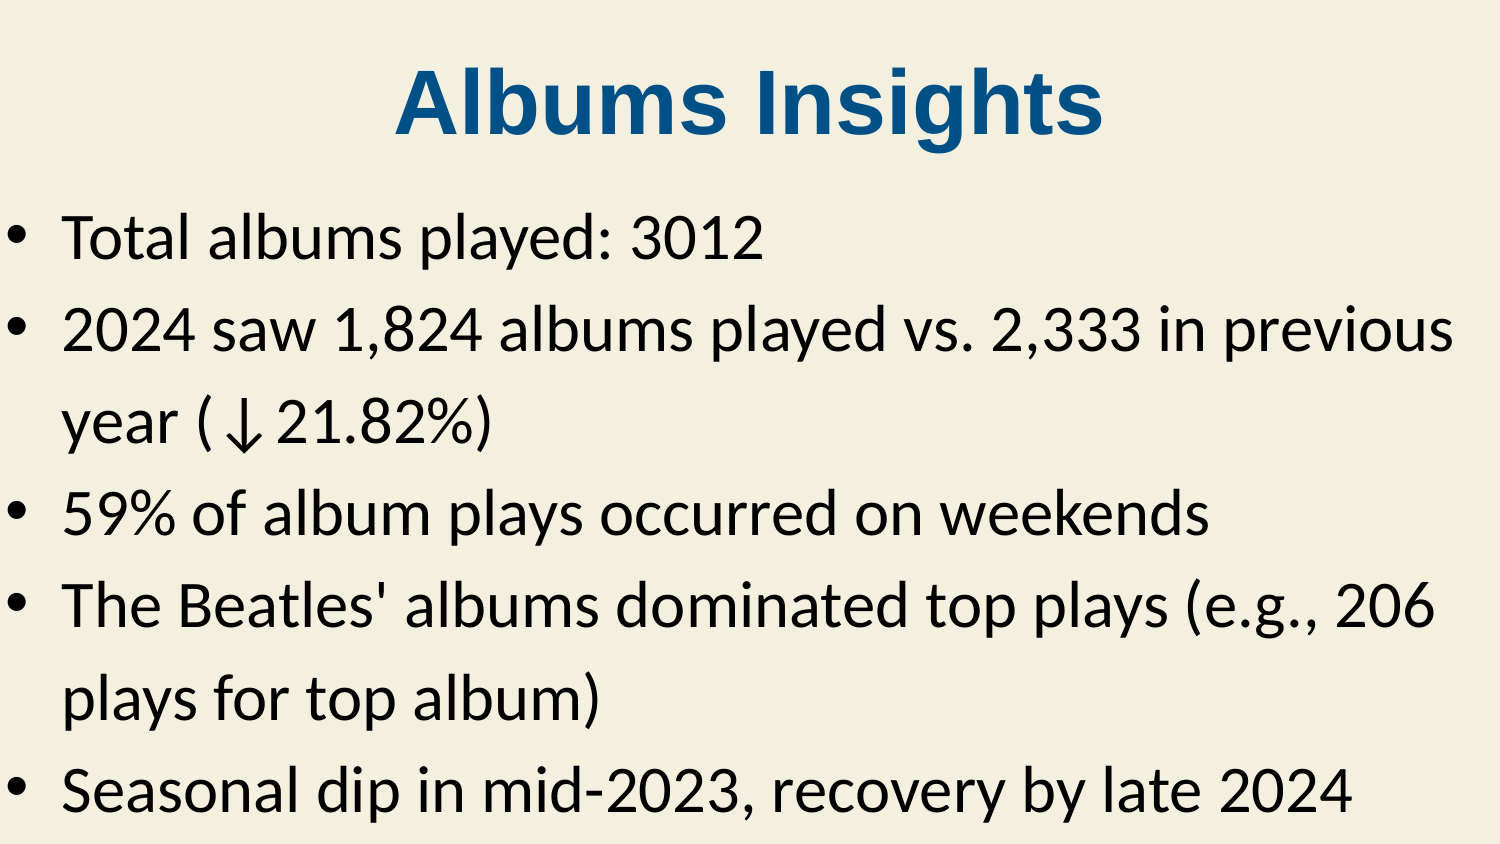

Albums Insights
Total albums played: 3012
2024 saw 1,824 albums played vs. 2,333 in previous year (↓21.82%)
59% of album plays occurred on weekends
The Beatles' albums dominated top plays (e.g., 206 plays for top album)
Seasonal dip in mid-2023, recovery by late 2024